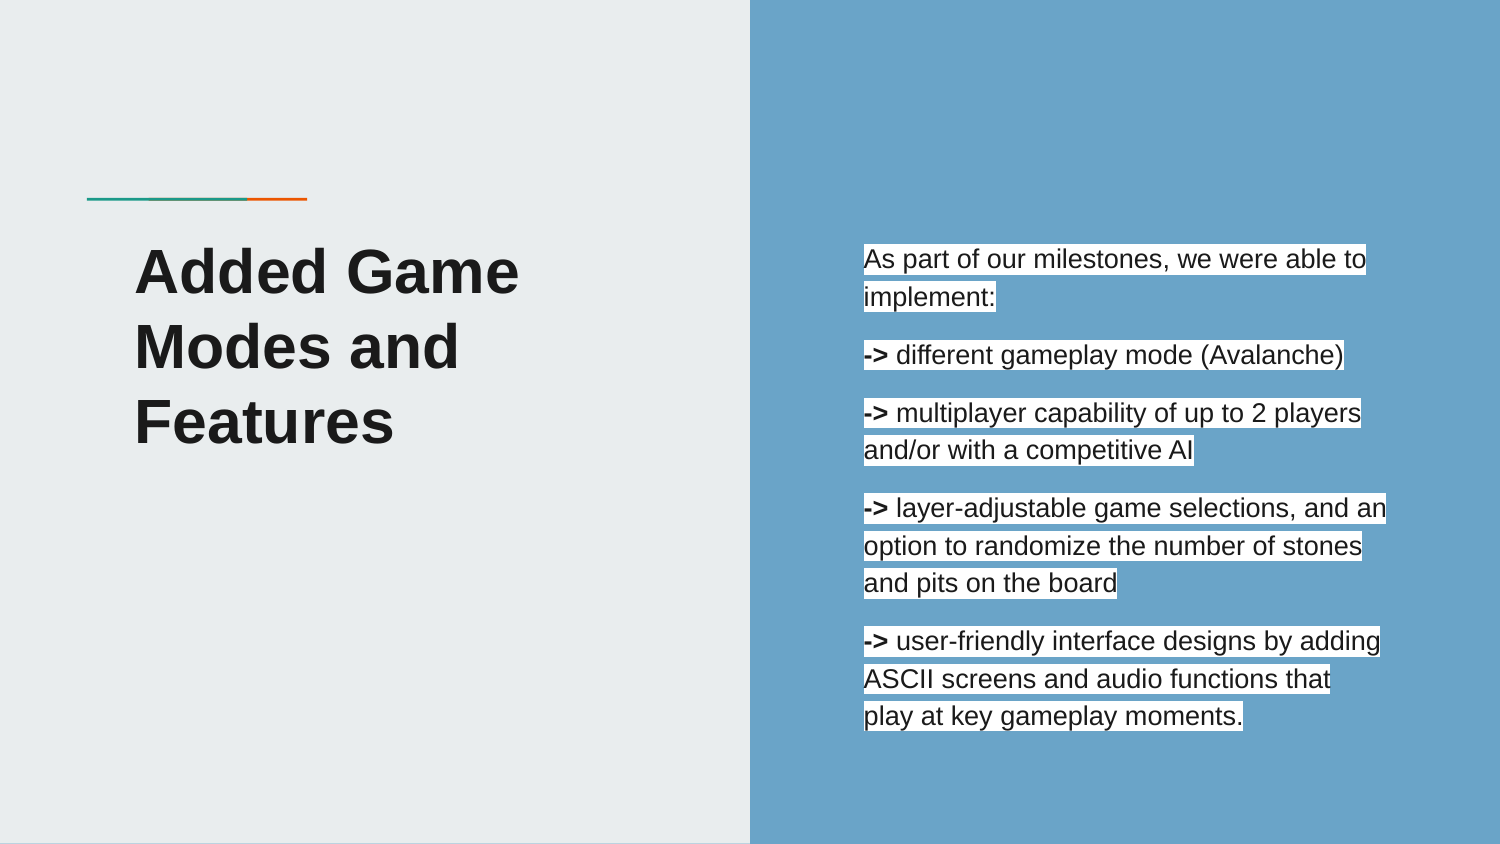

# Added Game Modes and Features
As part of our milestones, we were able to implement:
-> different gameplay mode (Avalanche)
-> multiplayer capability of up to 2 players and/or with a competitive AI
-> layer-adjustable game selections, and an option to randomize the number of stones and pits on the board
-> user-friendly interface designs by adding ASCII screens and audio functions that play at key gameplay moments.